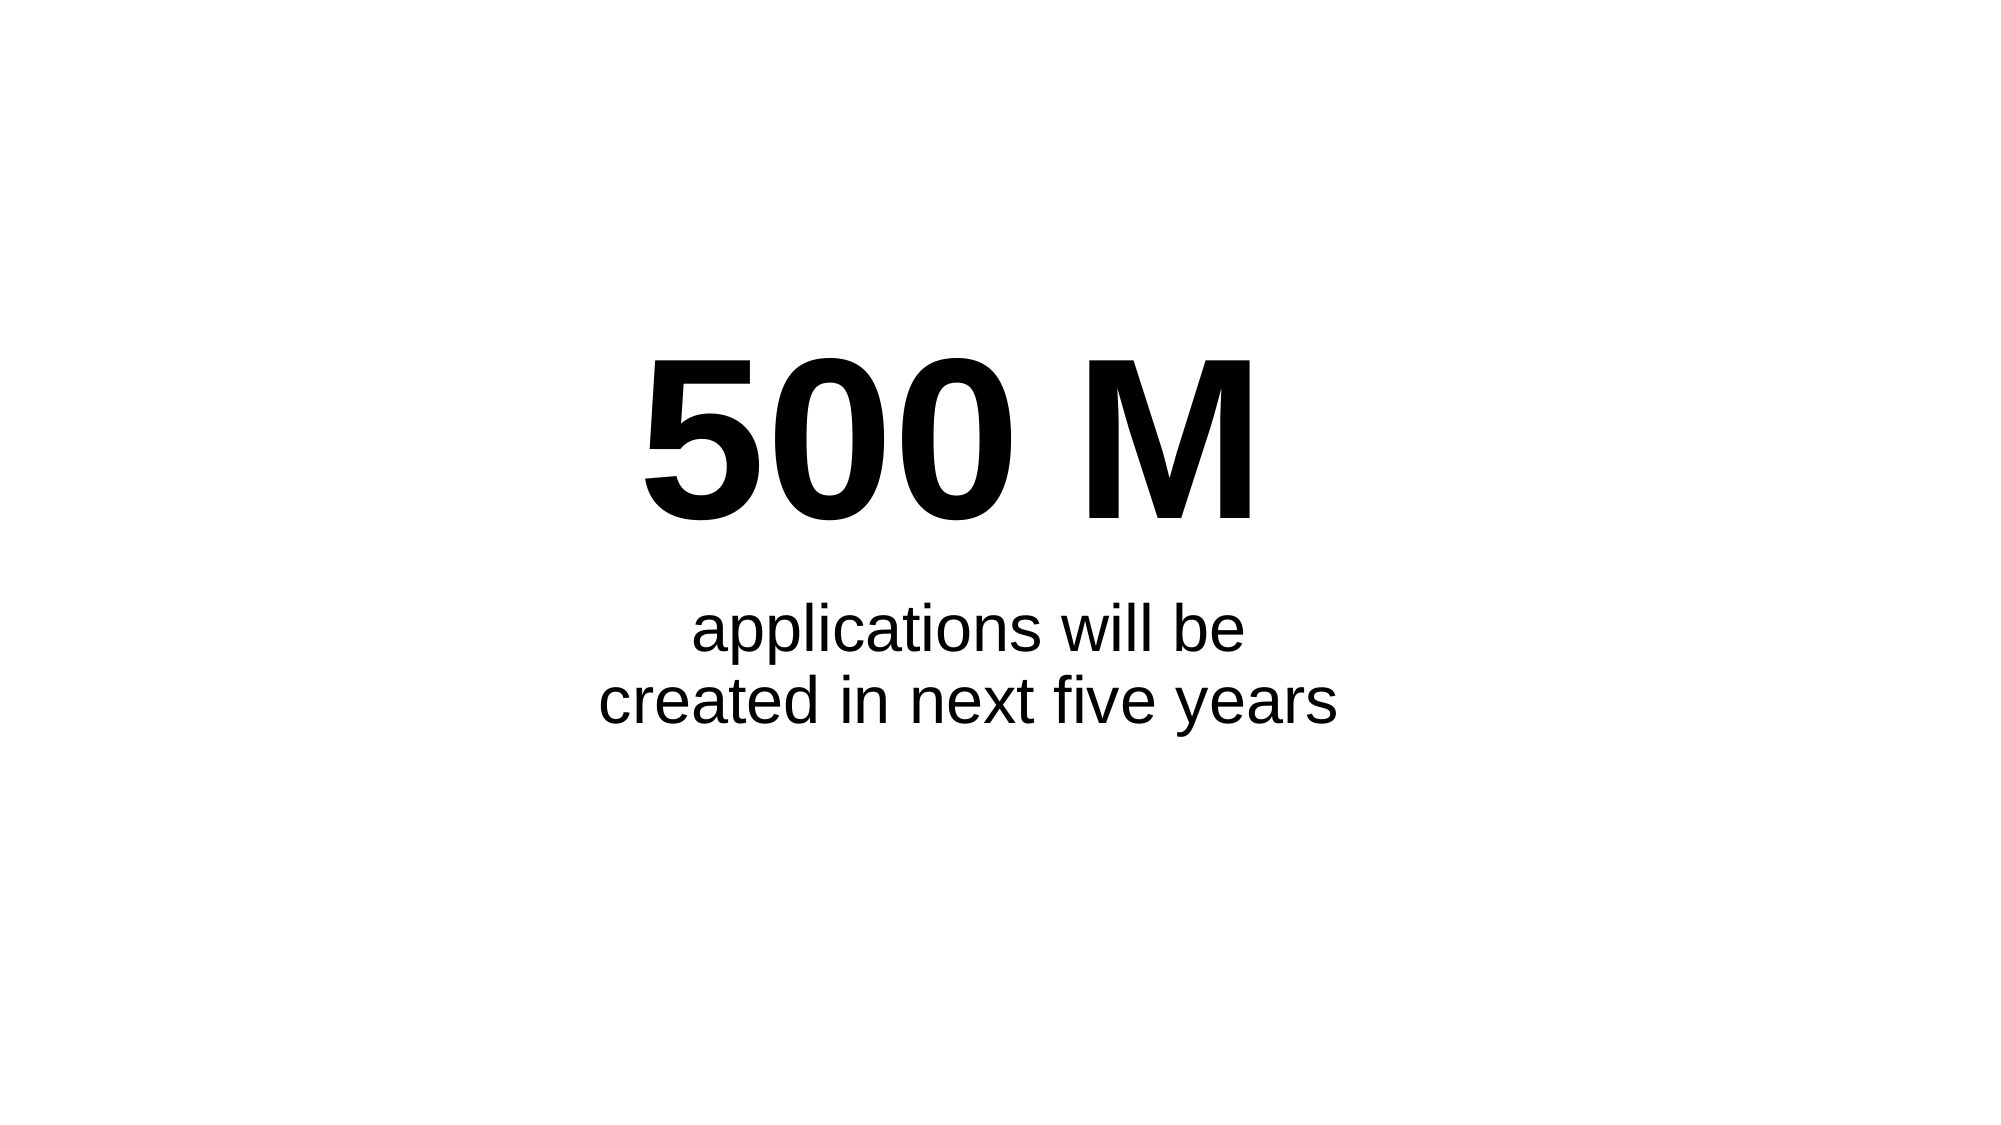

500 M
applications will be created in next five years